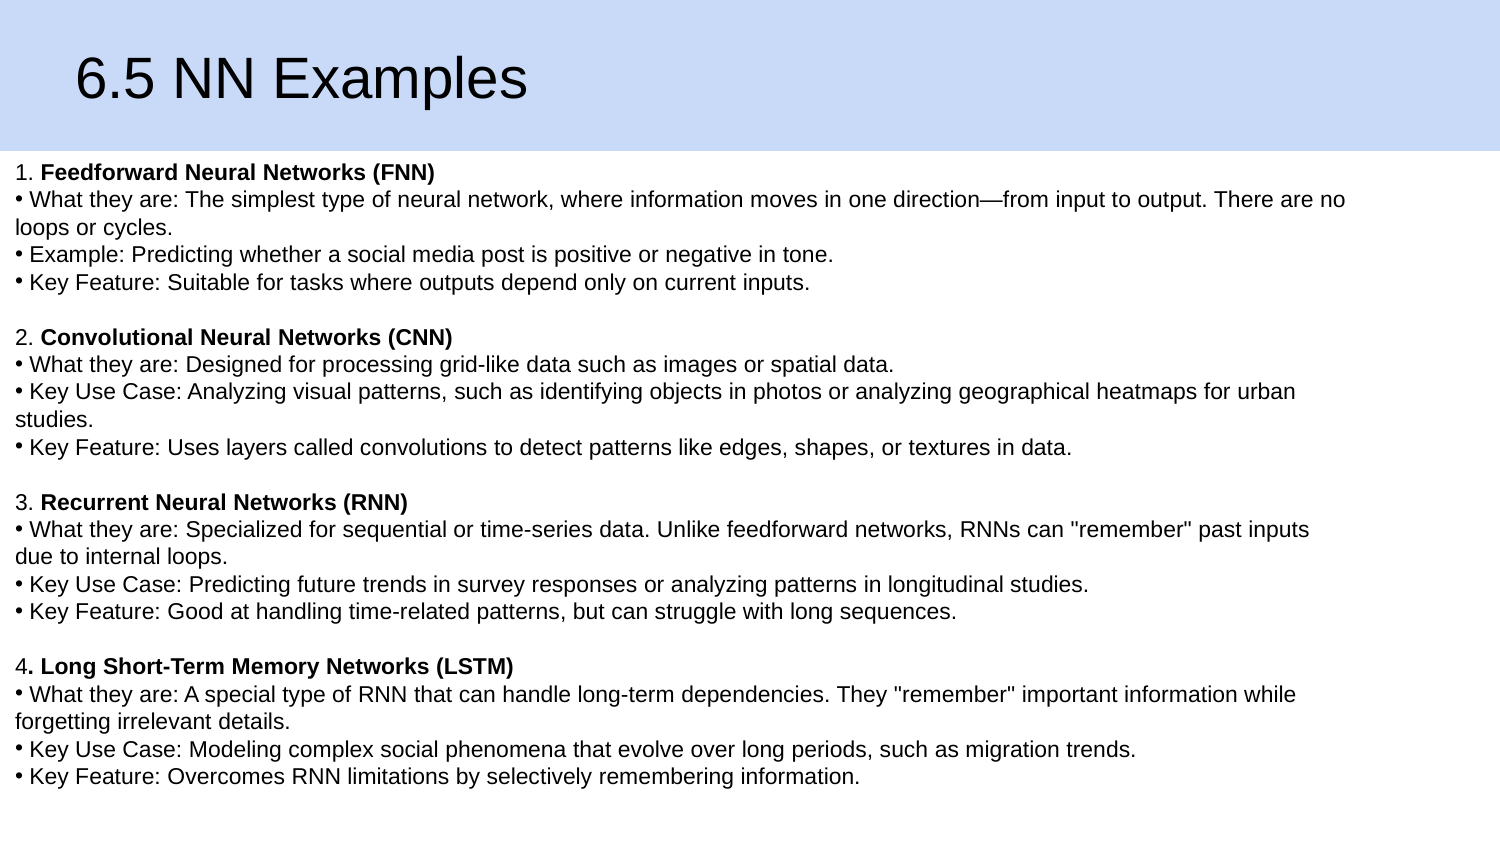

6.5 NN Examples
1. Feedforward Neural Networks (FNN)
 What they are: The simplest type of neural network, where information moves in one direction—from input to output. There are no loops or cycles.
 Example: Predicting whether a social media post is positive or negative in tone.
 Key Feature: Suitable for tasks where outputs depend only on current inputs.

2. Convolutional Neural Networks (CNN)
 What they are: Designed for processing grid-like data such as images or spatial data.
 Key Use Case: Analyzing visual patterns, such as identifying objects in photos or analyzing geographical heatmaps for urban studies.
 Key Feature: Uses layers called convolutions to detect patterns like edges, shapes, or textures in data.

3. Recurrent Neural Networks (RNN)
 What they are: Specialized for sequential or time-series data. Unlike feedforward networks, RNNs can "remember" past inputs due to internal loops.
 Key Use Case: Predicting future trends in survey responses or analyzing patterns in longitudinal studies.
 Key Feature: Good at handling time-related patterns, but can struggle with long sequences.

4. Long Short-Term Memory Networks (LSTM)
 What they are: A special type of RNN that can handle long-term dependencies. They "remember" important information while forgetting irrelevant details.
 Key Use Case: Modeling complex social phenomena that evolve over long periods, such as migration trends.
 Key Feature: Overcomes RNN limitations by selectively remembering information.